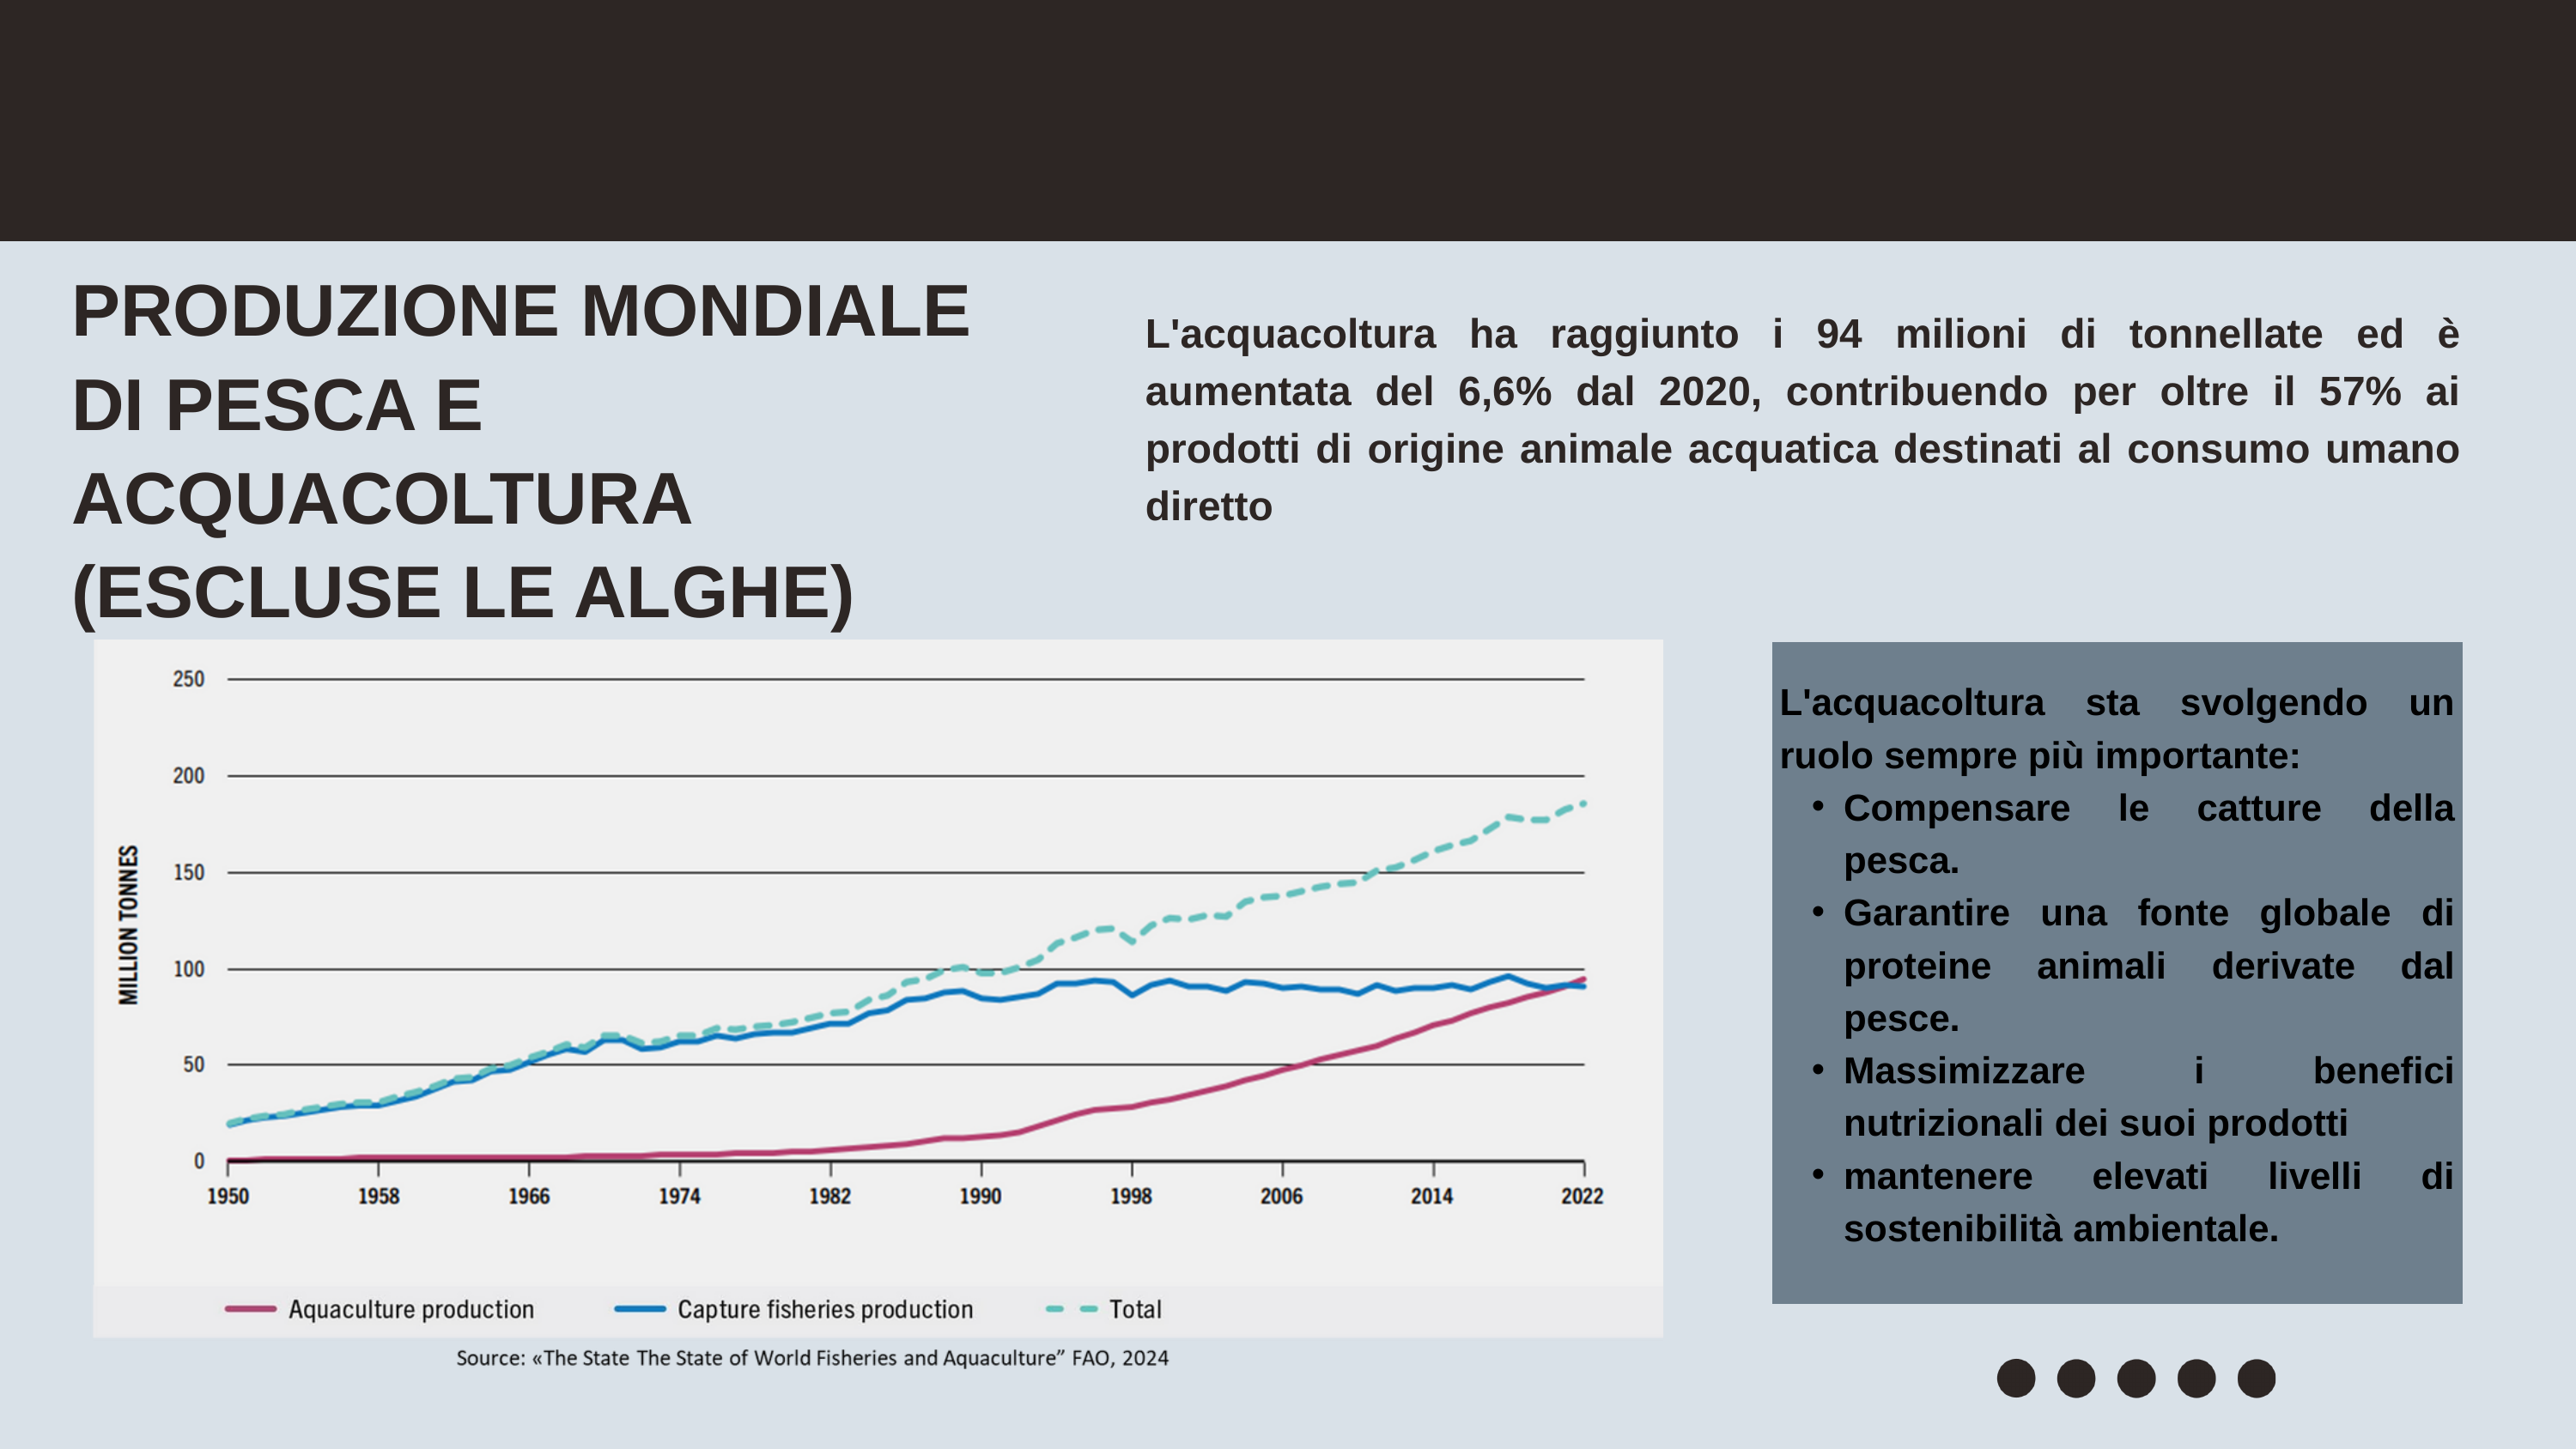

PRODUZIONE MONDIALE DI PESCA E ACQUACOLTURA (ESCLUSE LE ALGHE)
L'acquacoltura ha raggiunto i 94 milioni di tonnellate ed è aumentata del 6,6% dal 2020, contribuendo per oltre il 57% ai prodotti di origine animale acquatica destinati al consumo umano diretto

L'acquacoltura sta svolgendo un ruolo sempre più importante:
Compensare le catture della pesca.
Garantire una fonte globale di proteine ​​animali derivate dal pesce.
Massimizzare i benefici nutrizionali dei suoi prodotti
mantenere elevati livelli di sostenibilità ambientale.